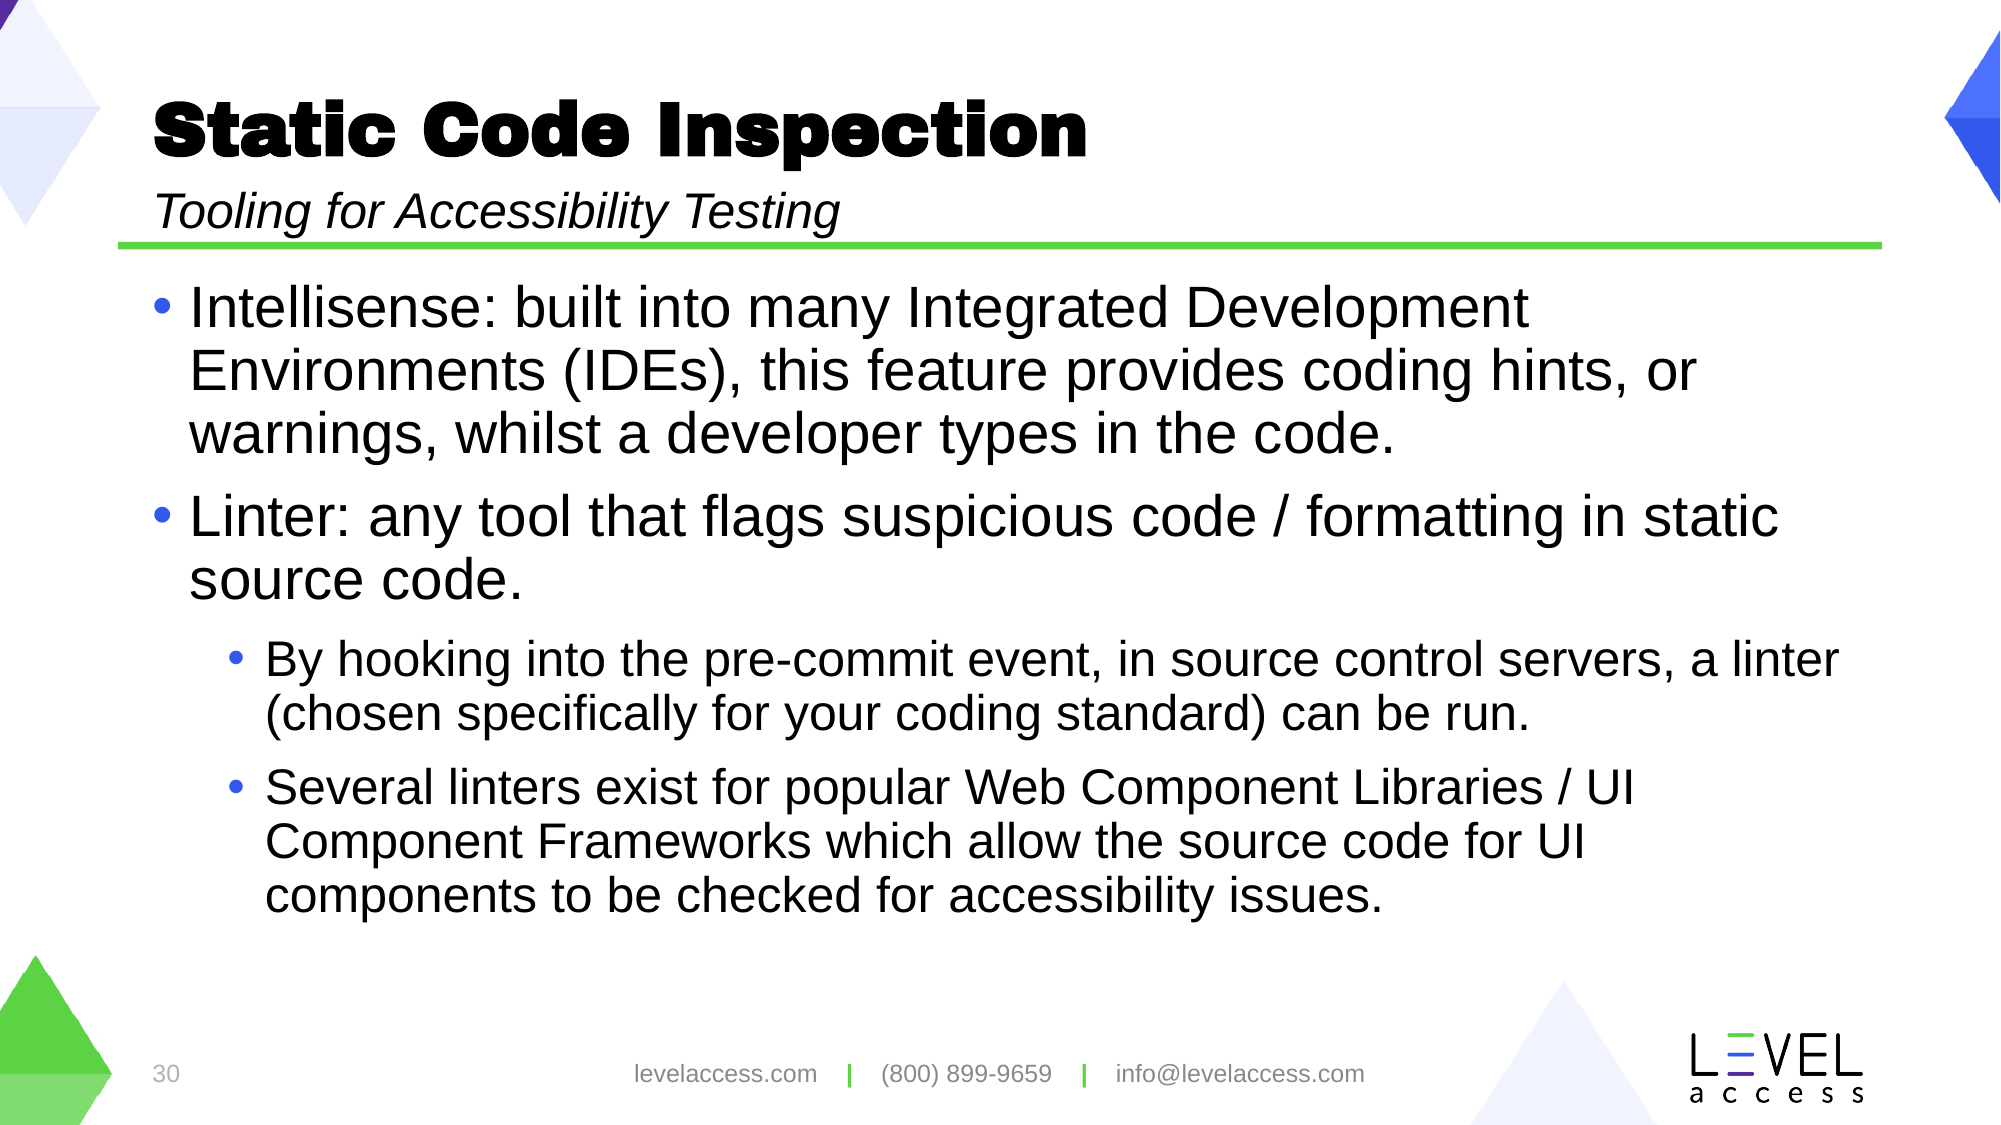

# Static Code Inspection
Tooling for Accessibility Testing
Intellisense: built into many Integrated Development Environments (IDEs), this feature provides coding hints, or warnings, whilst a developer types in the code.
Linter: any tool that flags suspicious code / formatting in static source code.
By hooking into the pre-commit event, in source control servers, a linter (chosen specifically for your coding standard) can be run.
Several linters exist for popular Web Component Libraries / UI Component Frameworks which allow the source code for UI components to be checked for accessibility issues.
levelaccess.com    |    (800) 899-9659    |    info@levelaccess.com
30